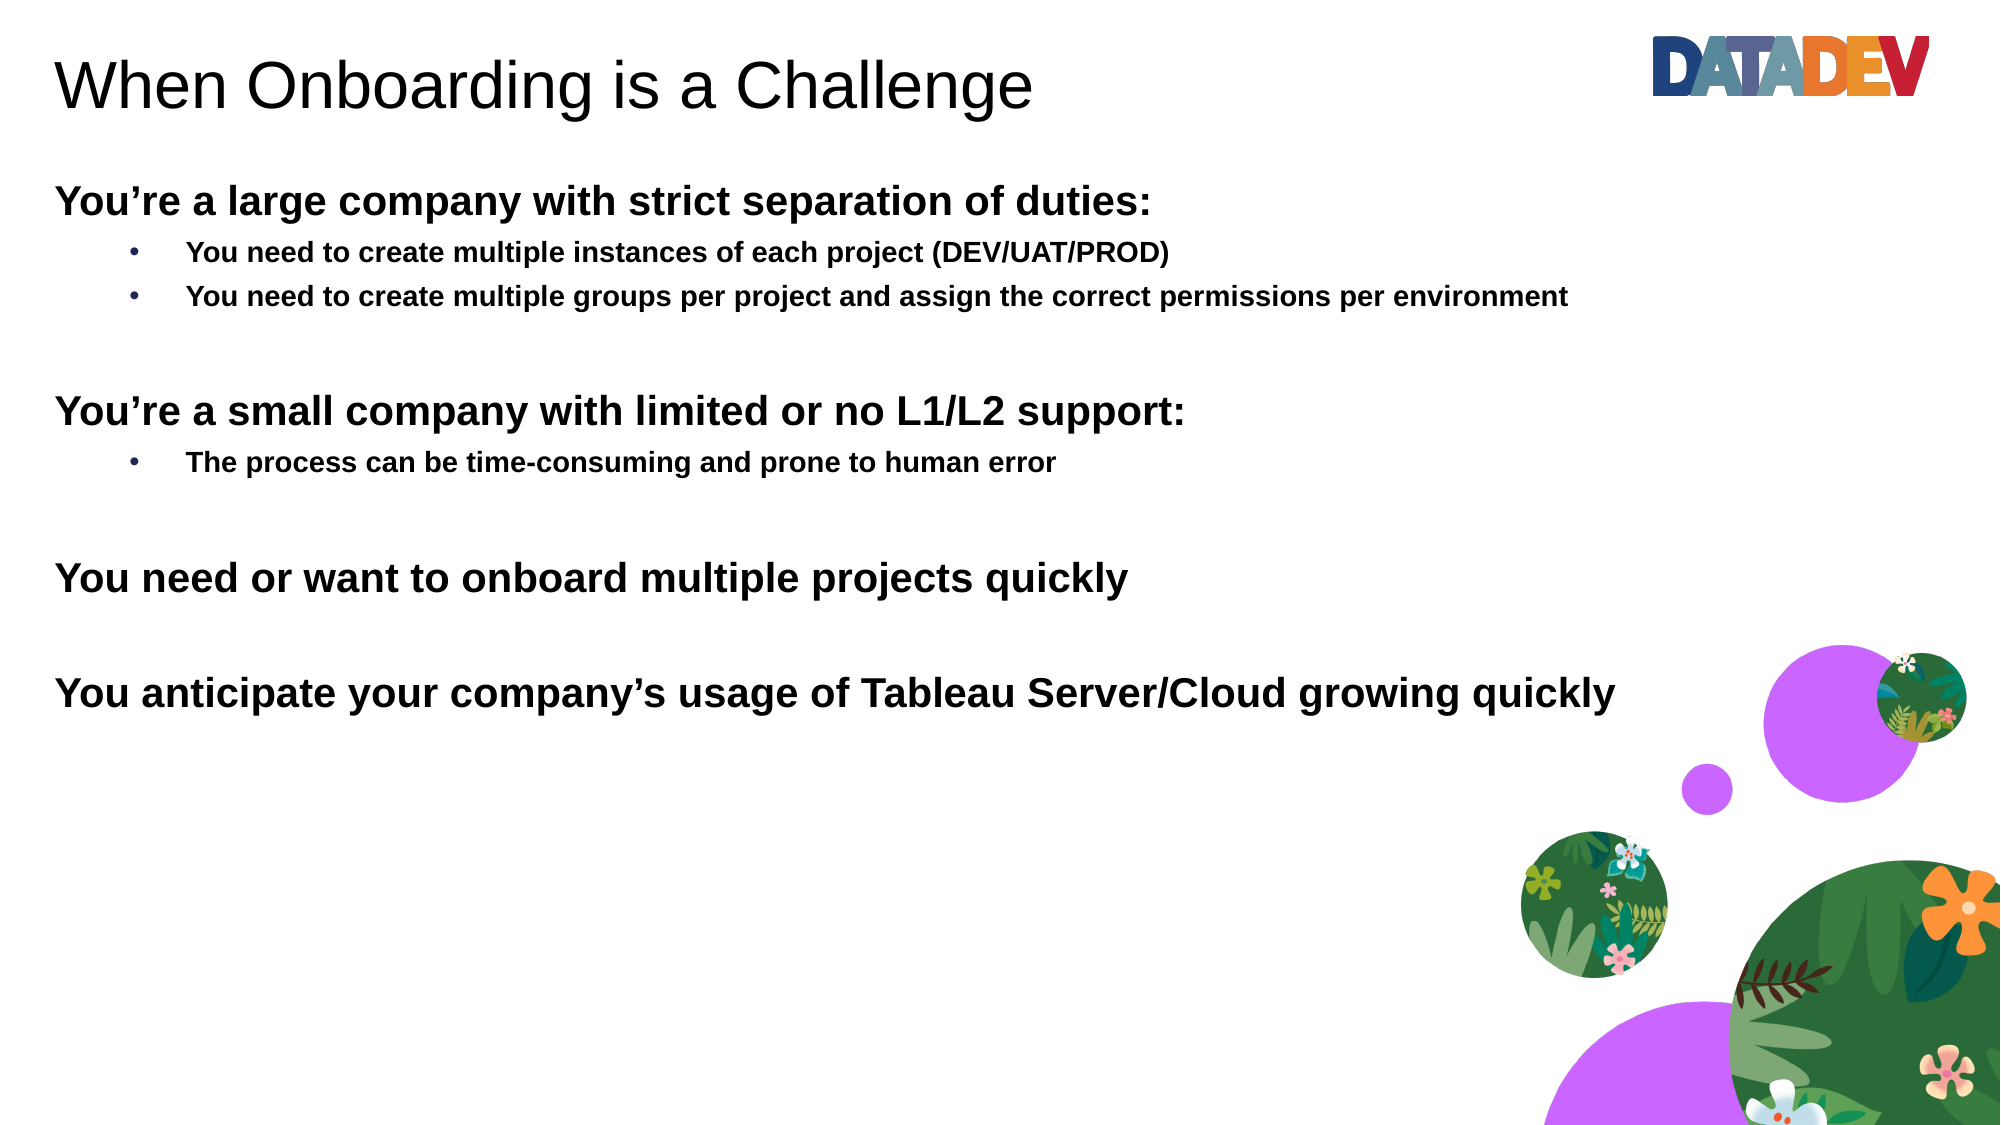

# When Onboarding is a Challenge
You’re a large company with strict separation of duties:
You need to create multiple instances of each project (DEV/UAT/PROD)
You need to create multiple groups per project and assign the correct permissions per environment

You’re a small company with limited or no L1/L2 support:
The process can be time-consuming and prone to human error

You need or want to onboard multiple projects quickly

You anticipate your company’s usage of Tableau Server/Cloud growing quickly